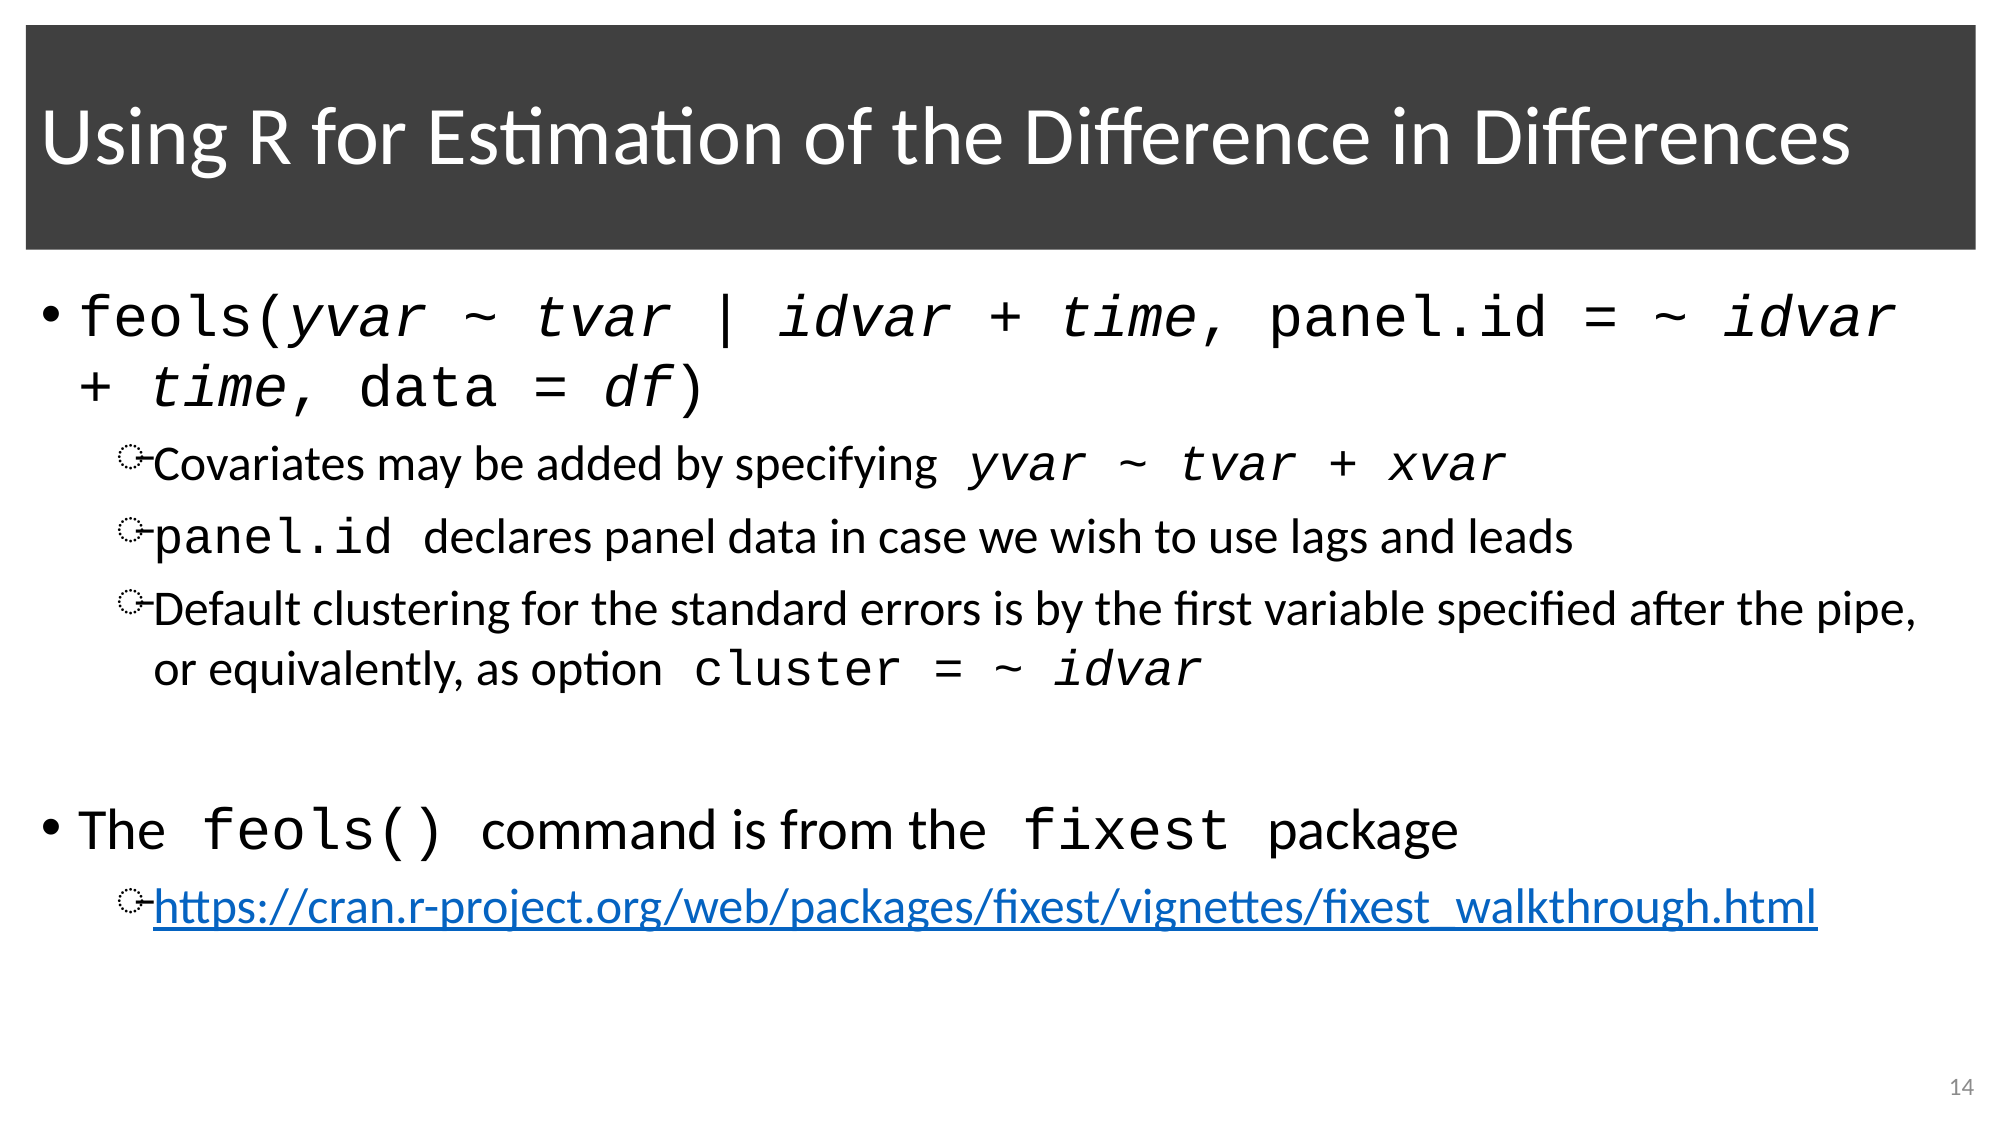

# Using R for Estimation of the Difference in Differences
feols(yvar ~ tvar | idvar + time, panel.id = ~ idvar + time, data = df)
Covariates may be added by specifying yvar ~ tvar + xvar
panel.id declares panel data in case we wish to use lags and leads
Default clustering for the standard errors is by the first variable specified after the pipe, or equivalently, as option cluster = ~ idvar

The feols() command is from the fixest package
https://cran.r-project.org/web/packages/fixest/vignettes/fixest_walkthrough.html
14